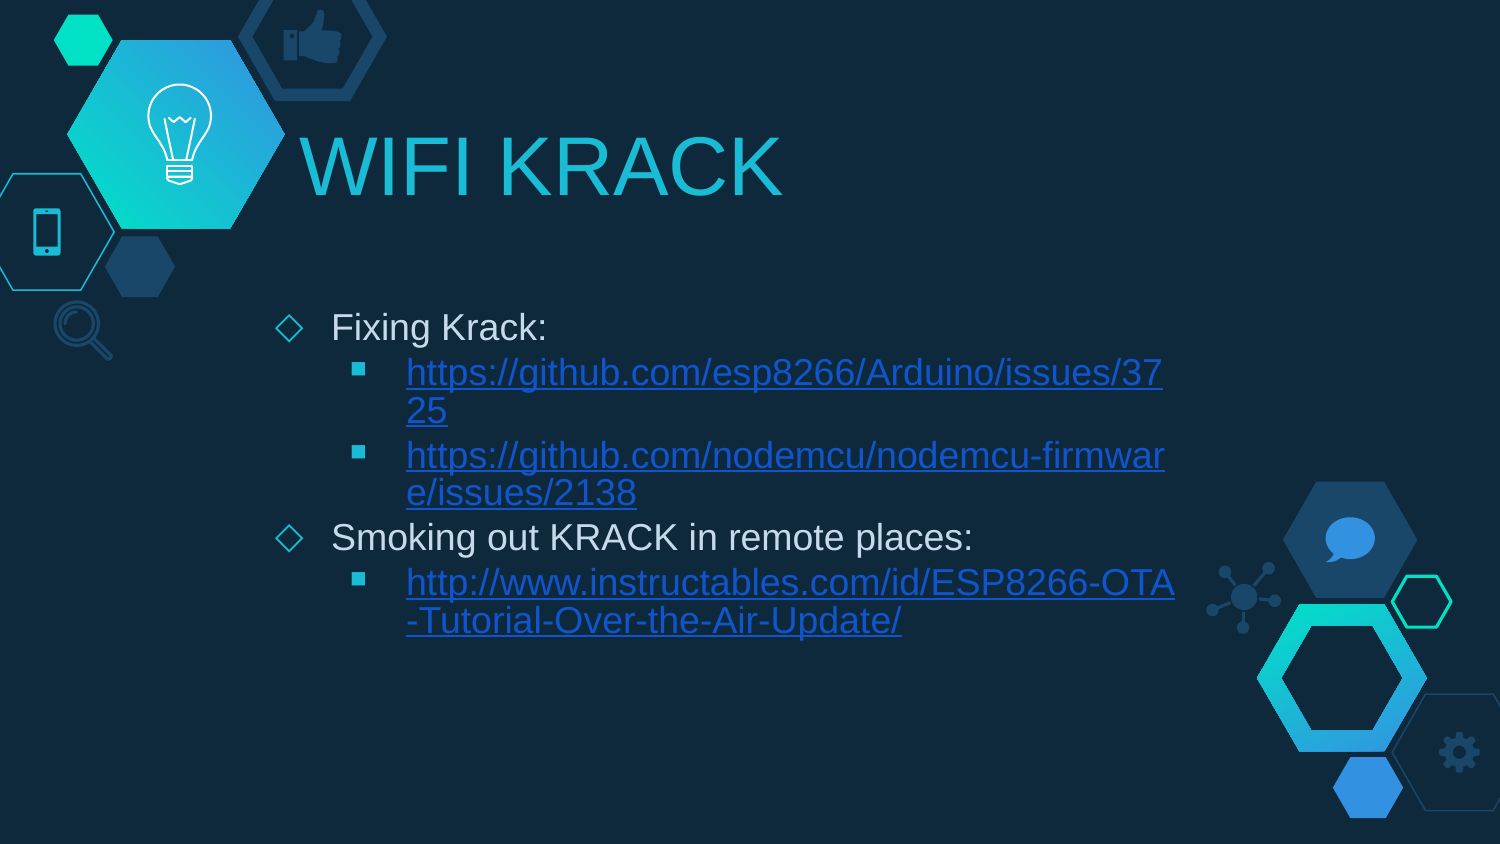

# WIFI KRACK
Fixing Krack:
https://github.com/esp8266/Arduino/issues/3725
https://github.com/nodemcu/nodemcu-firmware/issues/2138
Smoking out KRACK in remote places:
http://www.instructables.com/id/ESP8266-OTA-Tutorial-Over-the-Air-Update/